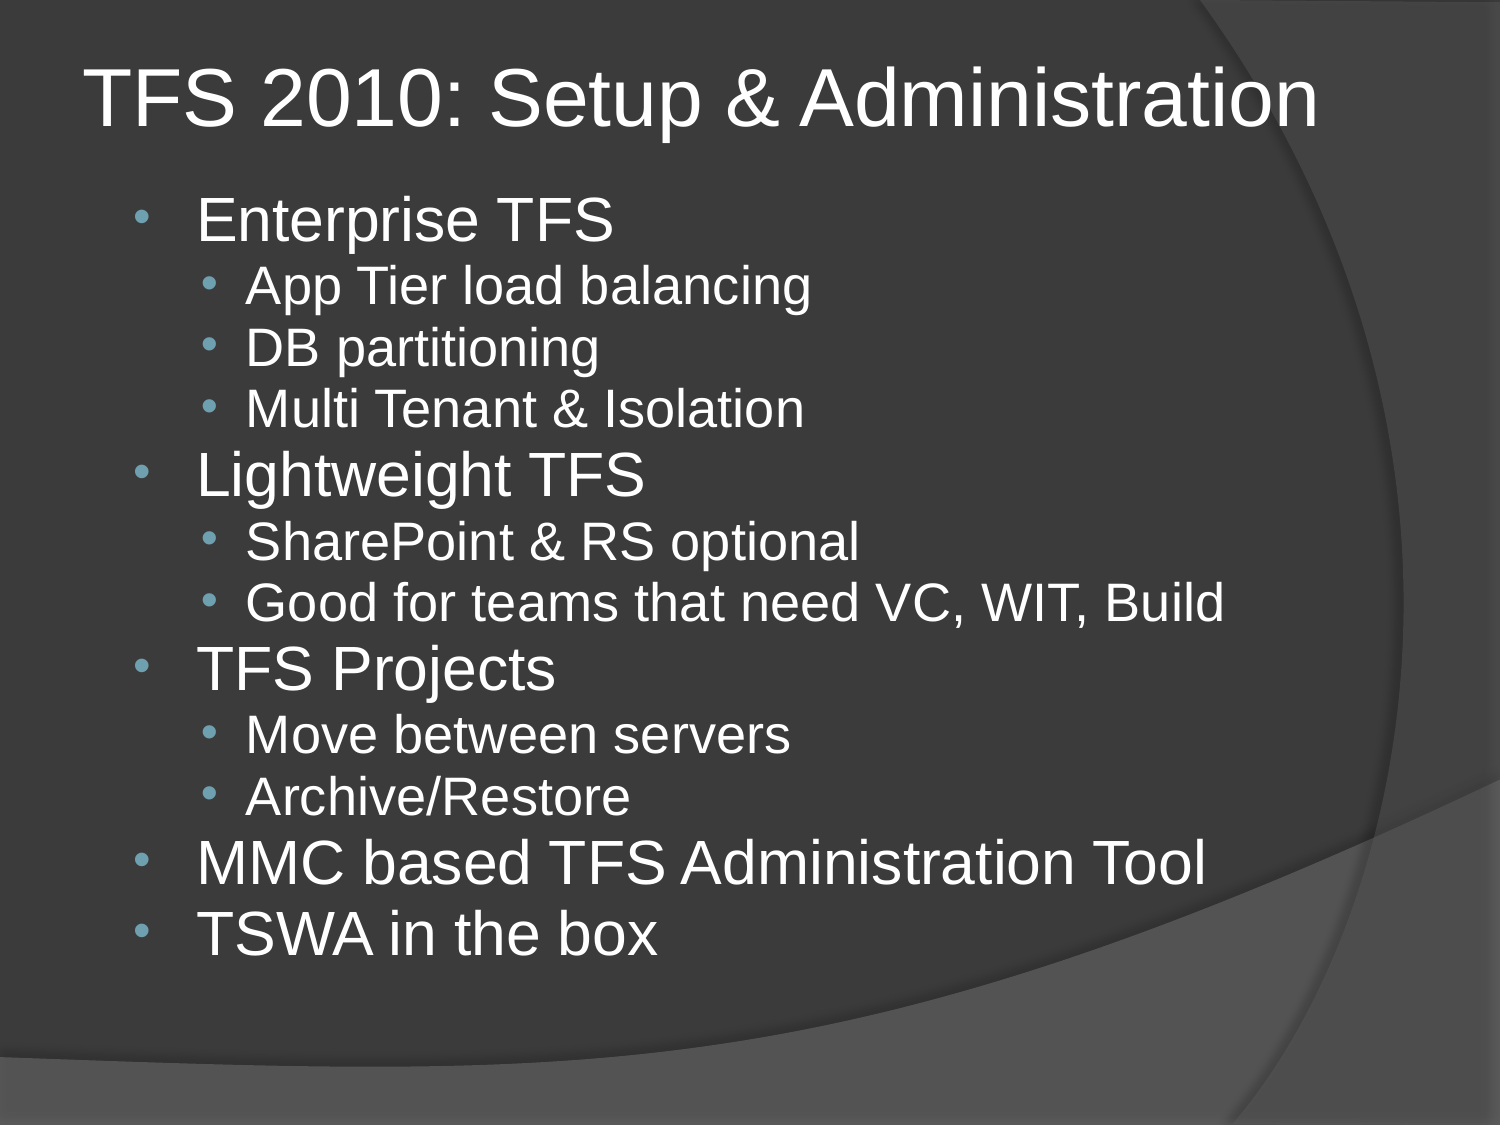

# TFS 2010: Setup & Administration
Enterprise TFS
App Tier load balancing
DB partitioning
Multi Tenant & Isolation
Lightweight TFS
SharePoint & RS optional
Good for teams that need VC, WIT, Build
TFS Projects
Move between servers
Archive/Restore
MMC based TFS Administration Tool
TSWA in the box